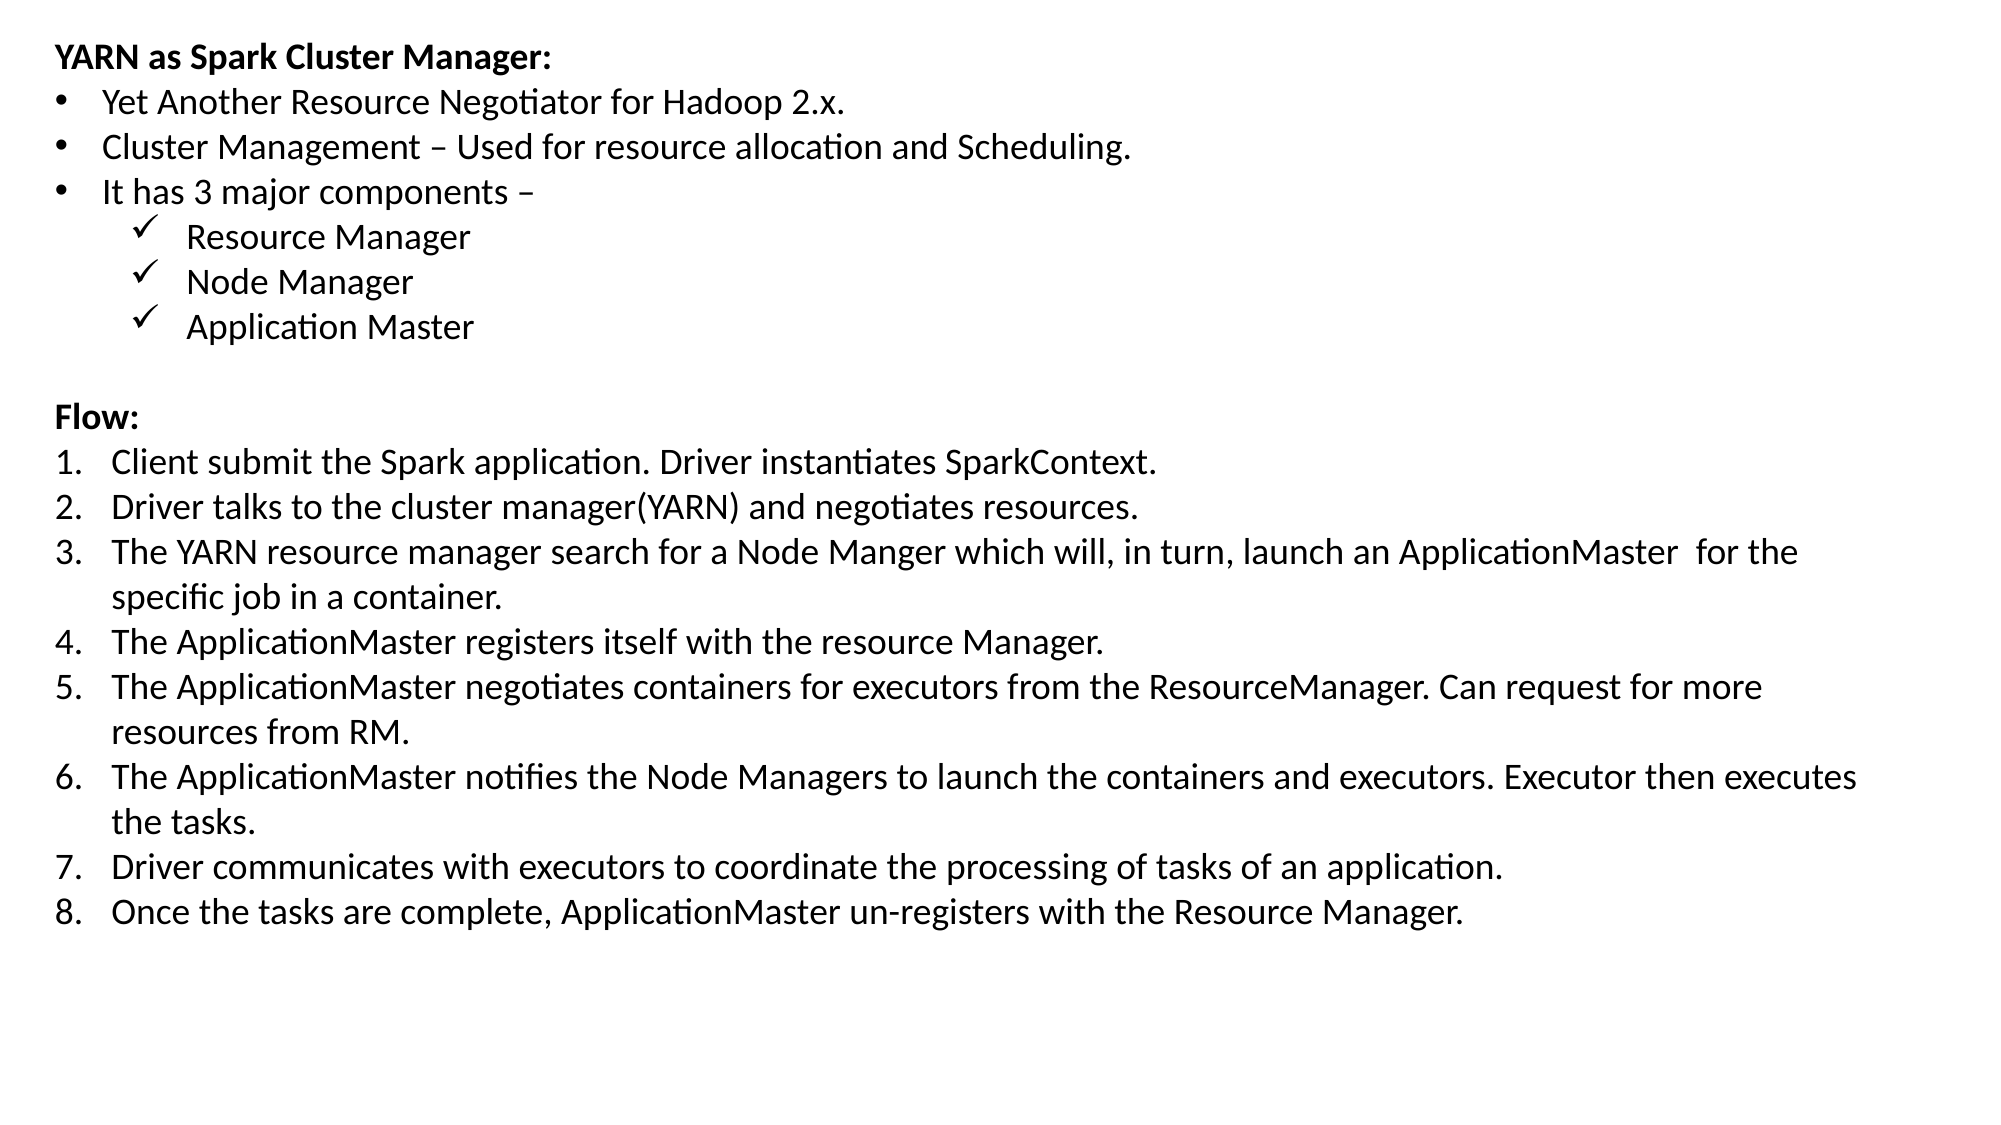

YARN as Spark Cluster Manager:
Yet Another Resource Negotiator for Hadoop 2.x.
Cluster Management – Used for resource allocation and Scheduling.
It has 3 major components –
Resource Manager
Node Manager
Application Master

Flow:
Client submit the Spark application. Driver instantiates SparkContext.
Driver talks to the cluster manager(YARN) and negotiates resources.
The YARN resource manager search for a Node Manger which will, in turn, launch an ApplicationMaster  for the specific job in a container.
The ApplicationMaster registers itself with the resource Manager.
The ApplicationMaster negotiates containers for executors from the ResourceManager. Can request for more resources from RM.
The ApplicationMaster notifies the Node Managers to launch the containers and executors. Executor then executes the tasks.
Driver communicates with executors to coordinate the processing of tasks of an application.
Once the tasks are complete, ApplicationMaster un-registers with the Resource Manager.